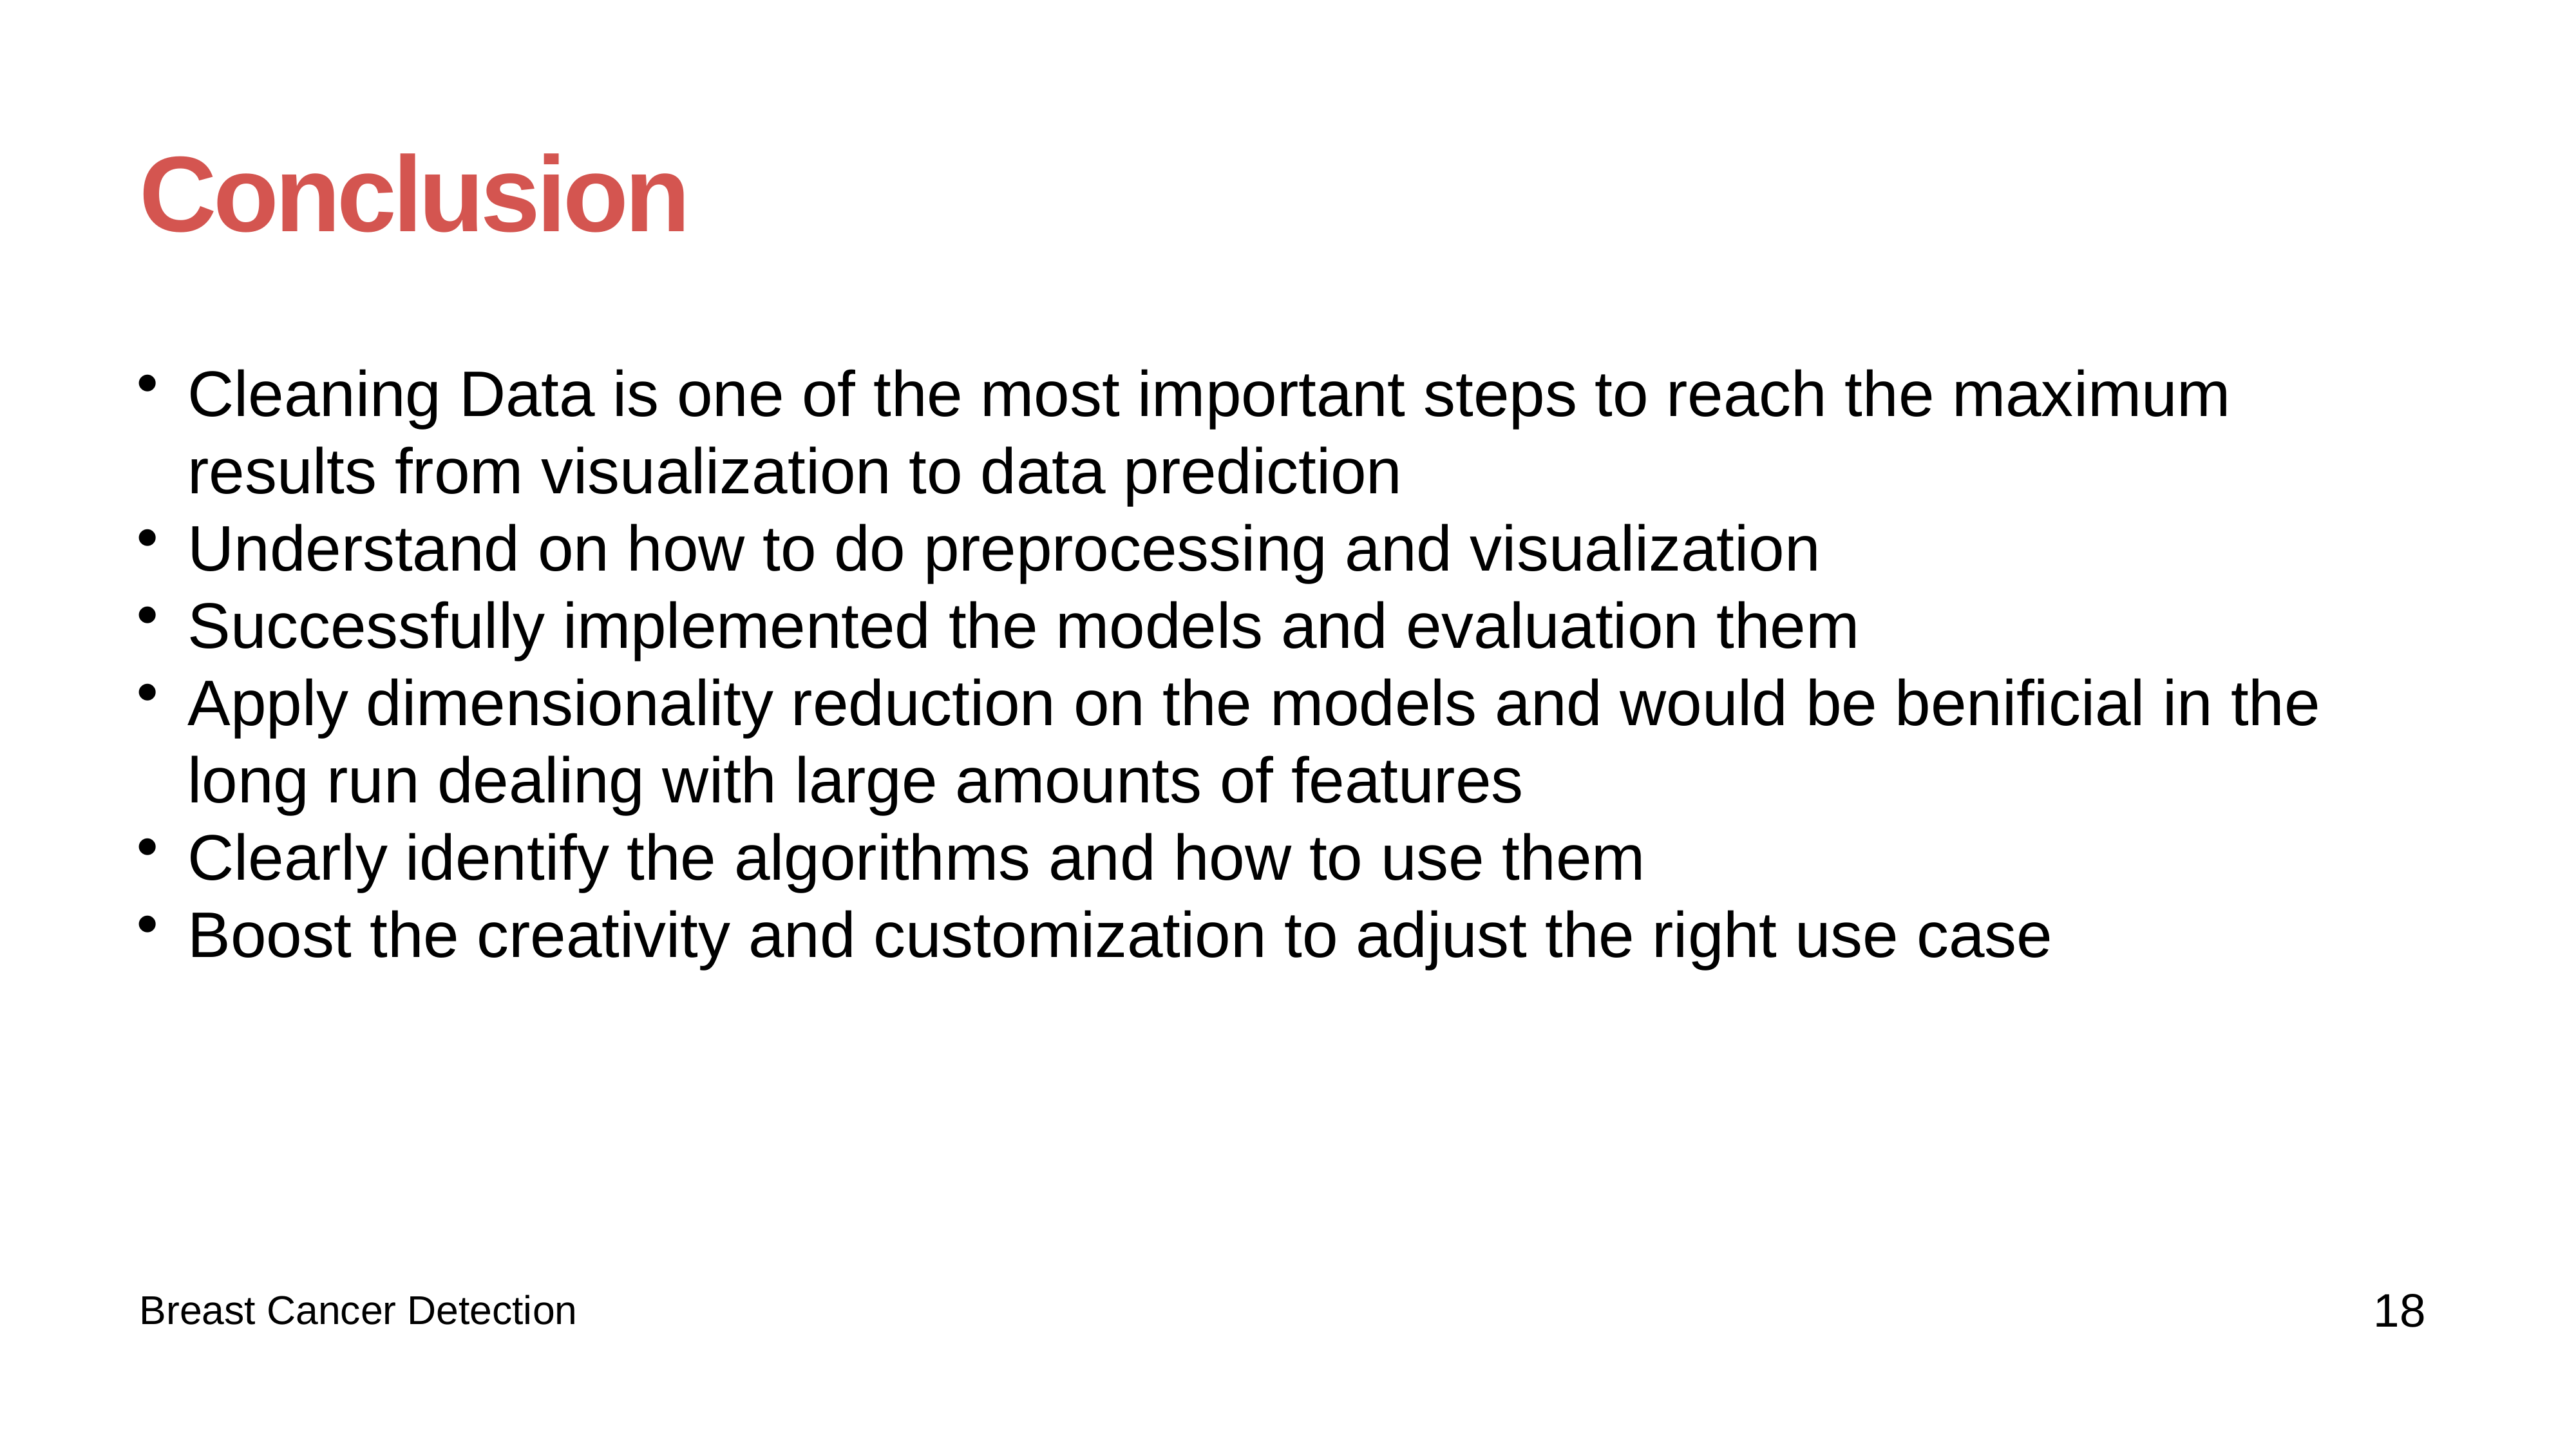

Conclusion
Cleaning Data is one of the most important steps to reach the maximum results from visualization to data prediction
Understand on how to do preprocessing and visualization
Successfully implemented the models and evaluation them
Apply dimensionality reduction on the models and would be benificial in the long run dealing with large amounts of features
Clearly identify the algorithms and how to use them
Boost the creativity and customization to adjust the right use case
18
Breast Cancer Detection